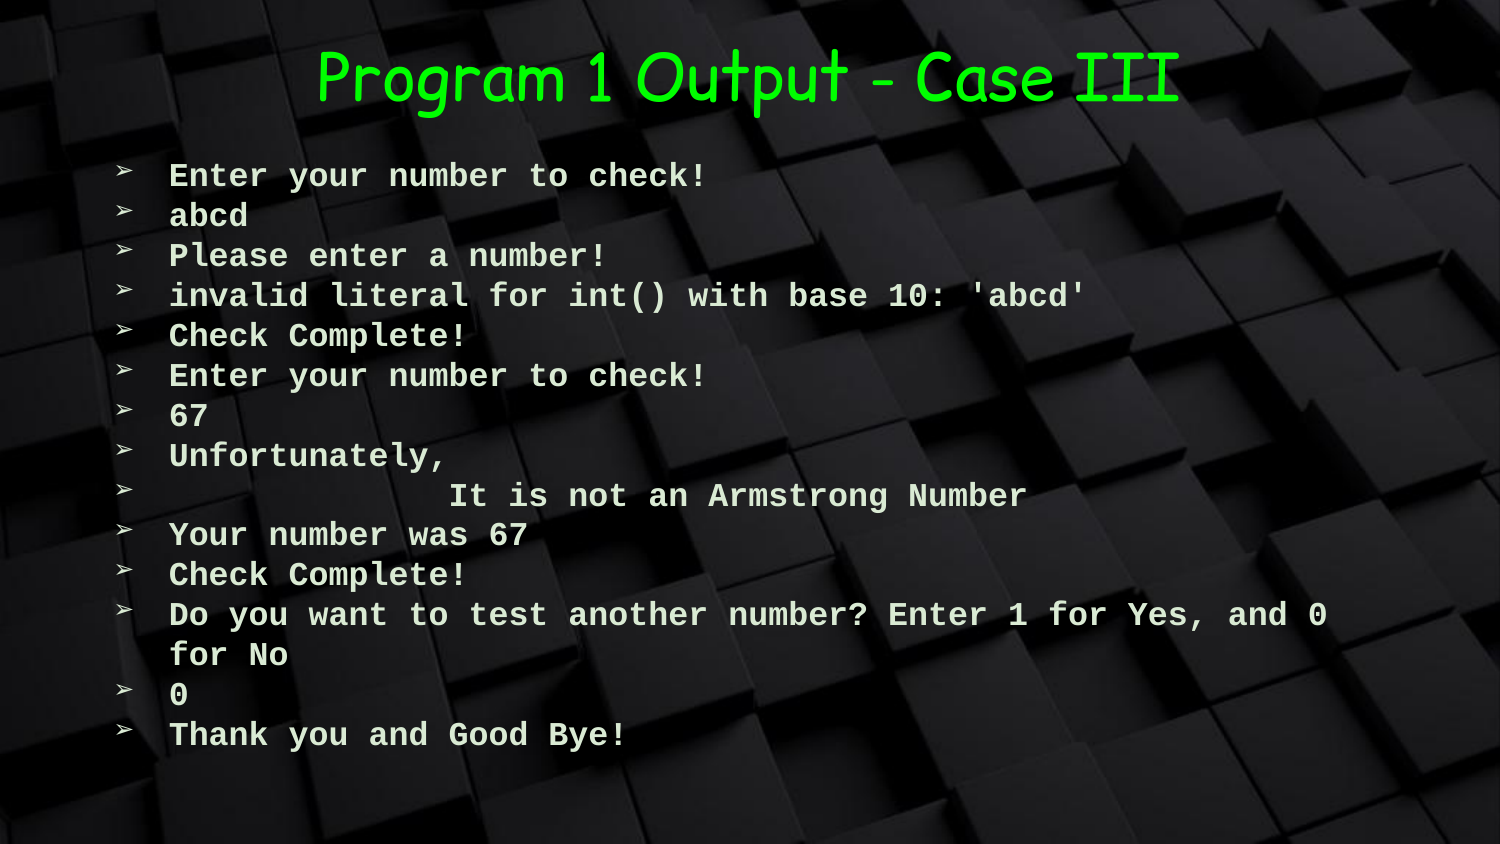

# Program 1 Output - Case III
Enter your number to check!
abcd
Please enter a number!
invalid literal for int() with base 10: 'abcd'
Check Complete!
Enter your number to check!
67
Unfortunately,
              It is not an Armstrong Number
Your number was 67
Check Complete!
Do you want to test another number? Enter 1 for Yes, and 0 for No
0
Thank you and Good Bye!